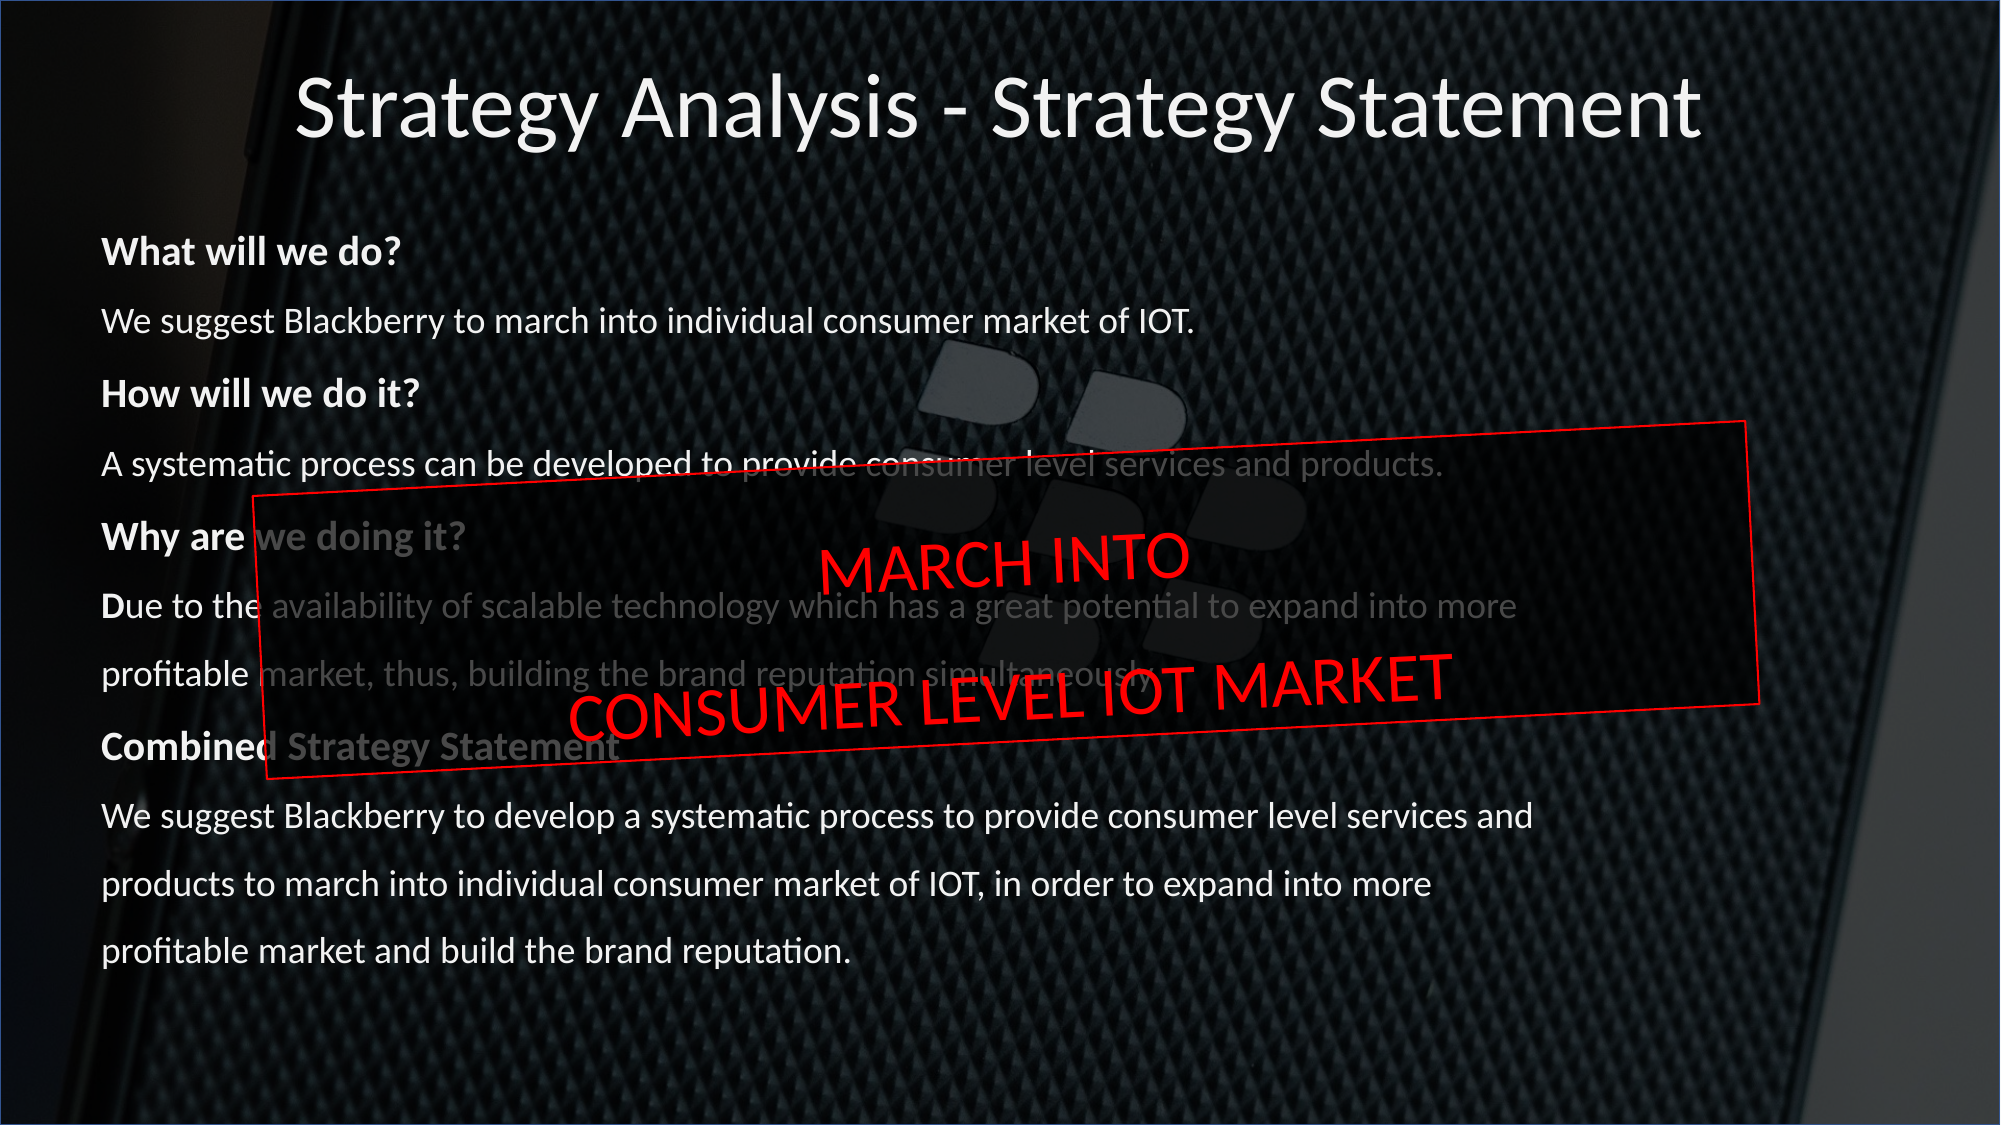

Strategy Analysis - Strategy Statement
What will we do?
We suggest Blackberry to march into individual consumer market of IOT.
How will we do it?
A systematic process can be developed to provide consumer level services and products.
Why are we doing it?
Due to the availability of scalable technology which has a great potential to expand into more profitable market, thus, building the brand reputation simultaneously.
Combined Strategy Statement
We suggest Blackberry to develop a systematic process to provide consumer level services and products to march into individual consumer market of IOT, in order to expand into more profitable market and build the brand reputation.
MARCH INTO
CONSUMER LEVEL IOT MARKET